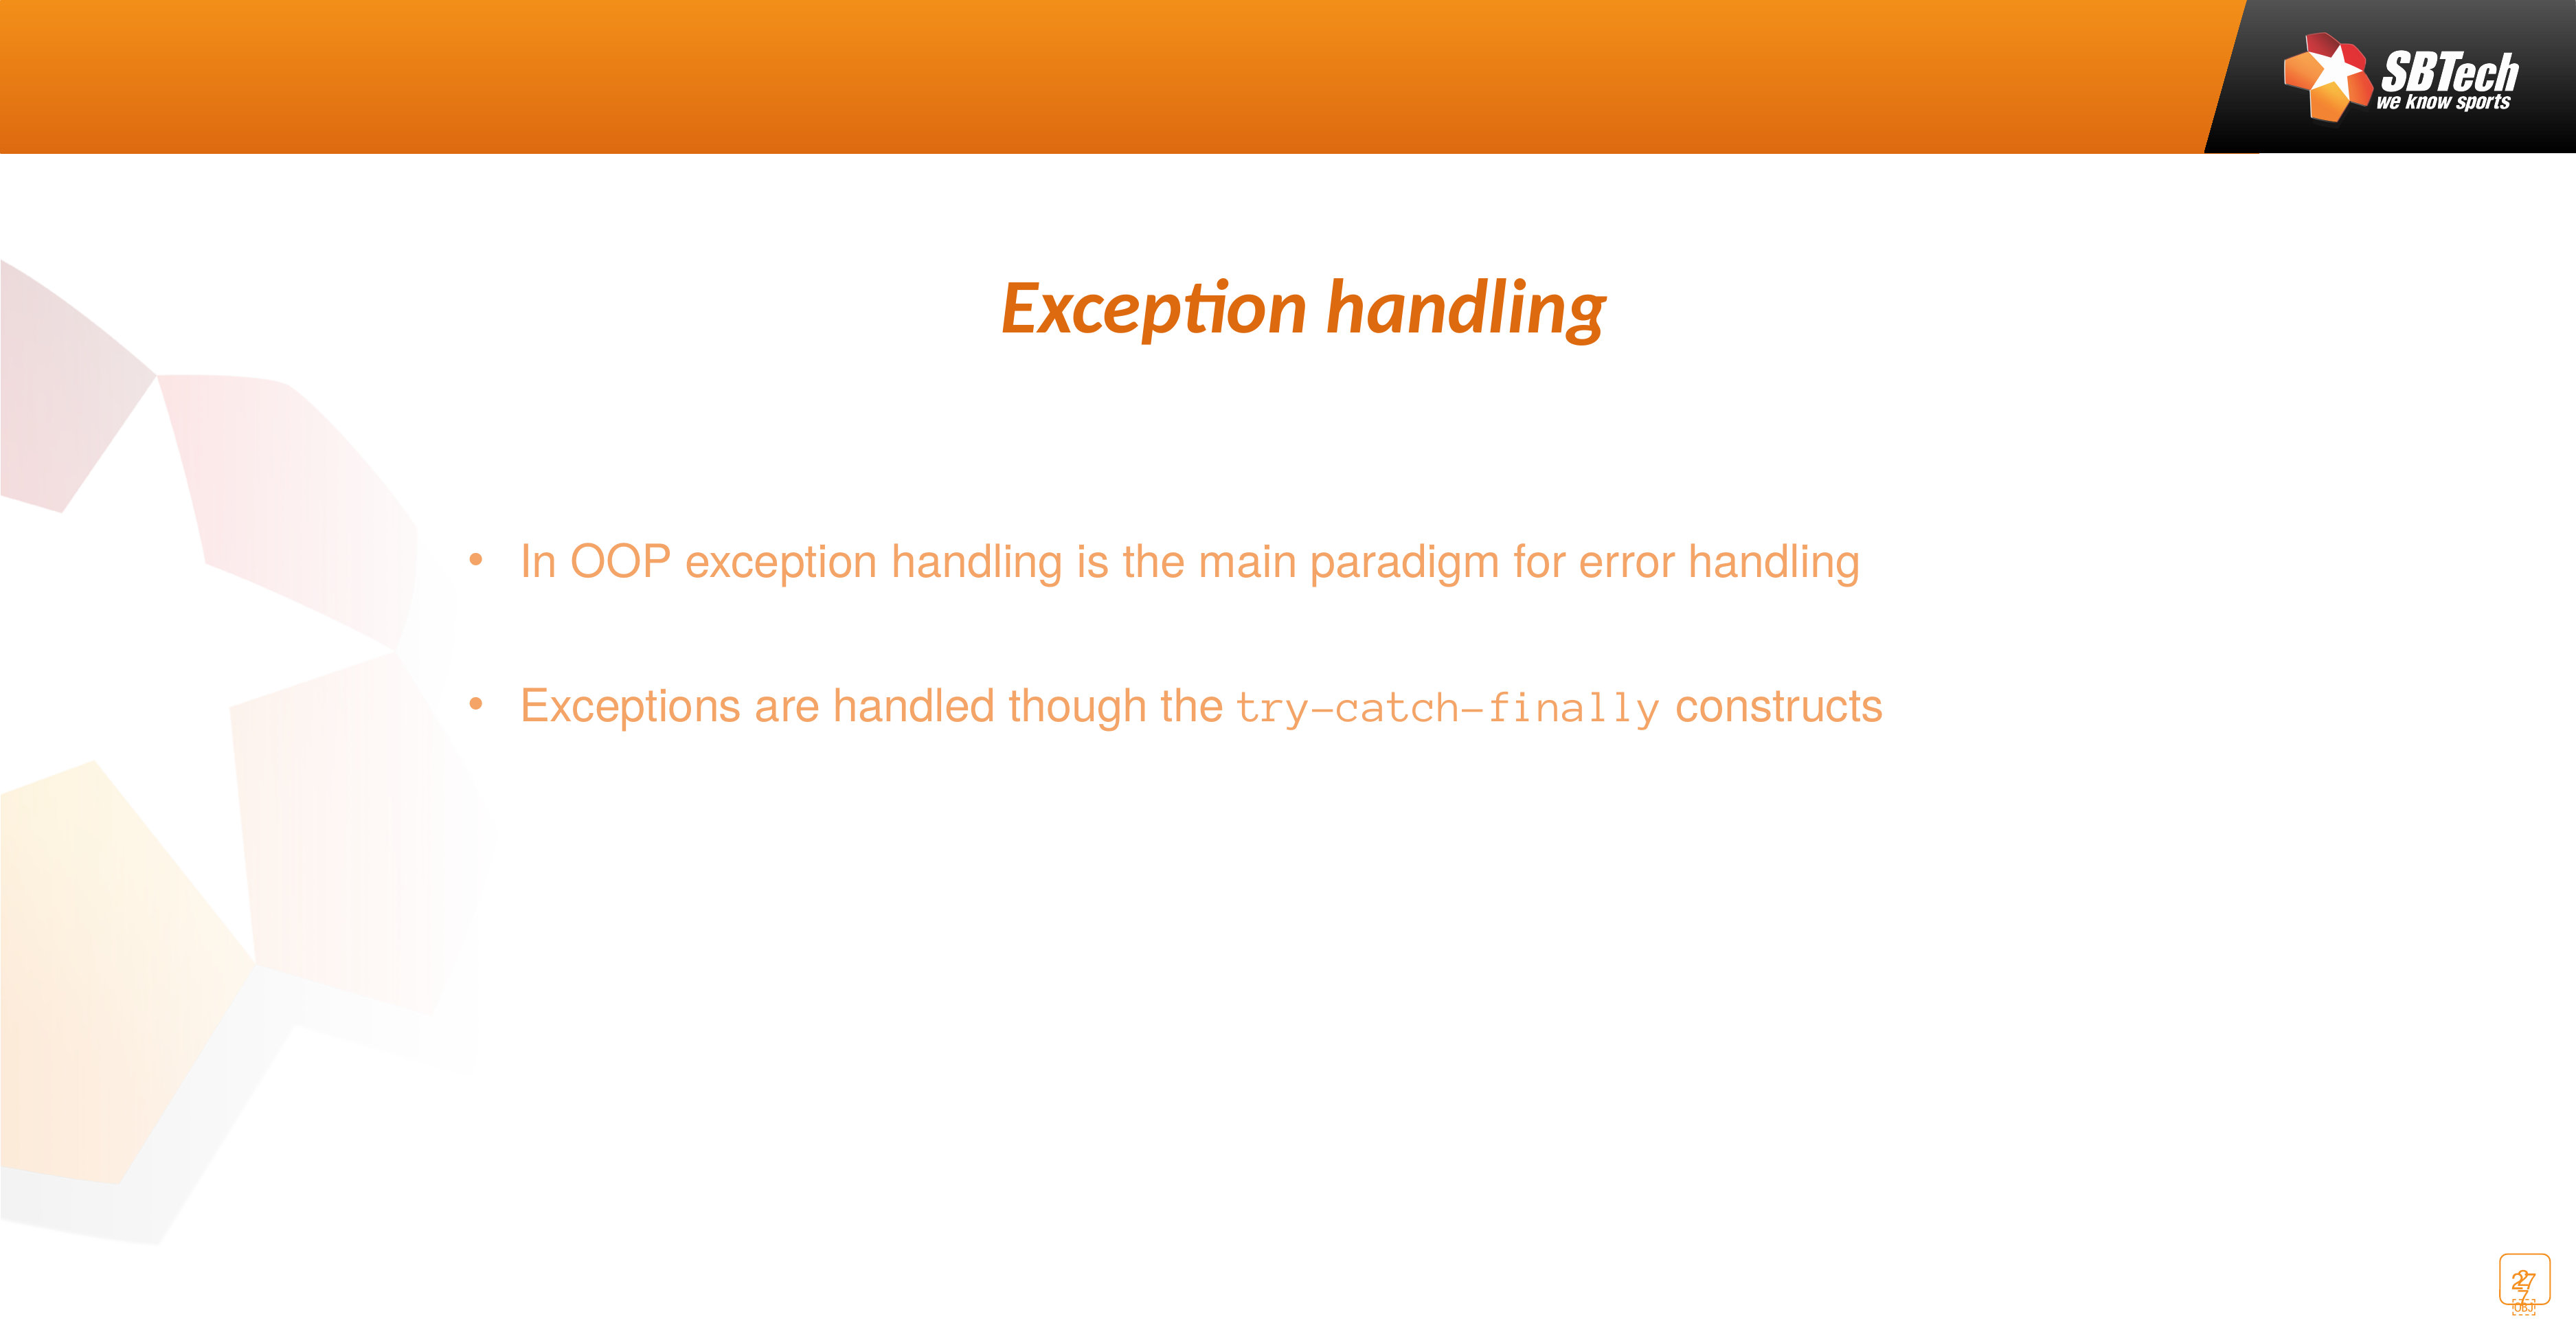

Exception handling
In OOP exception handling is the main paradigm for error handling

Exceptions are handled though the try-catch-finally constructs

27